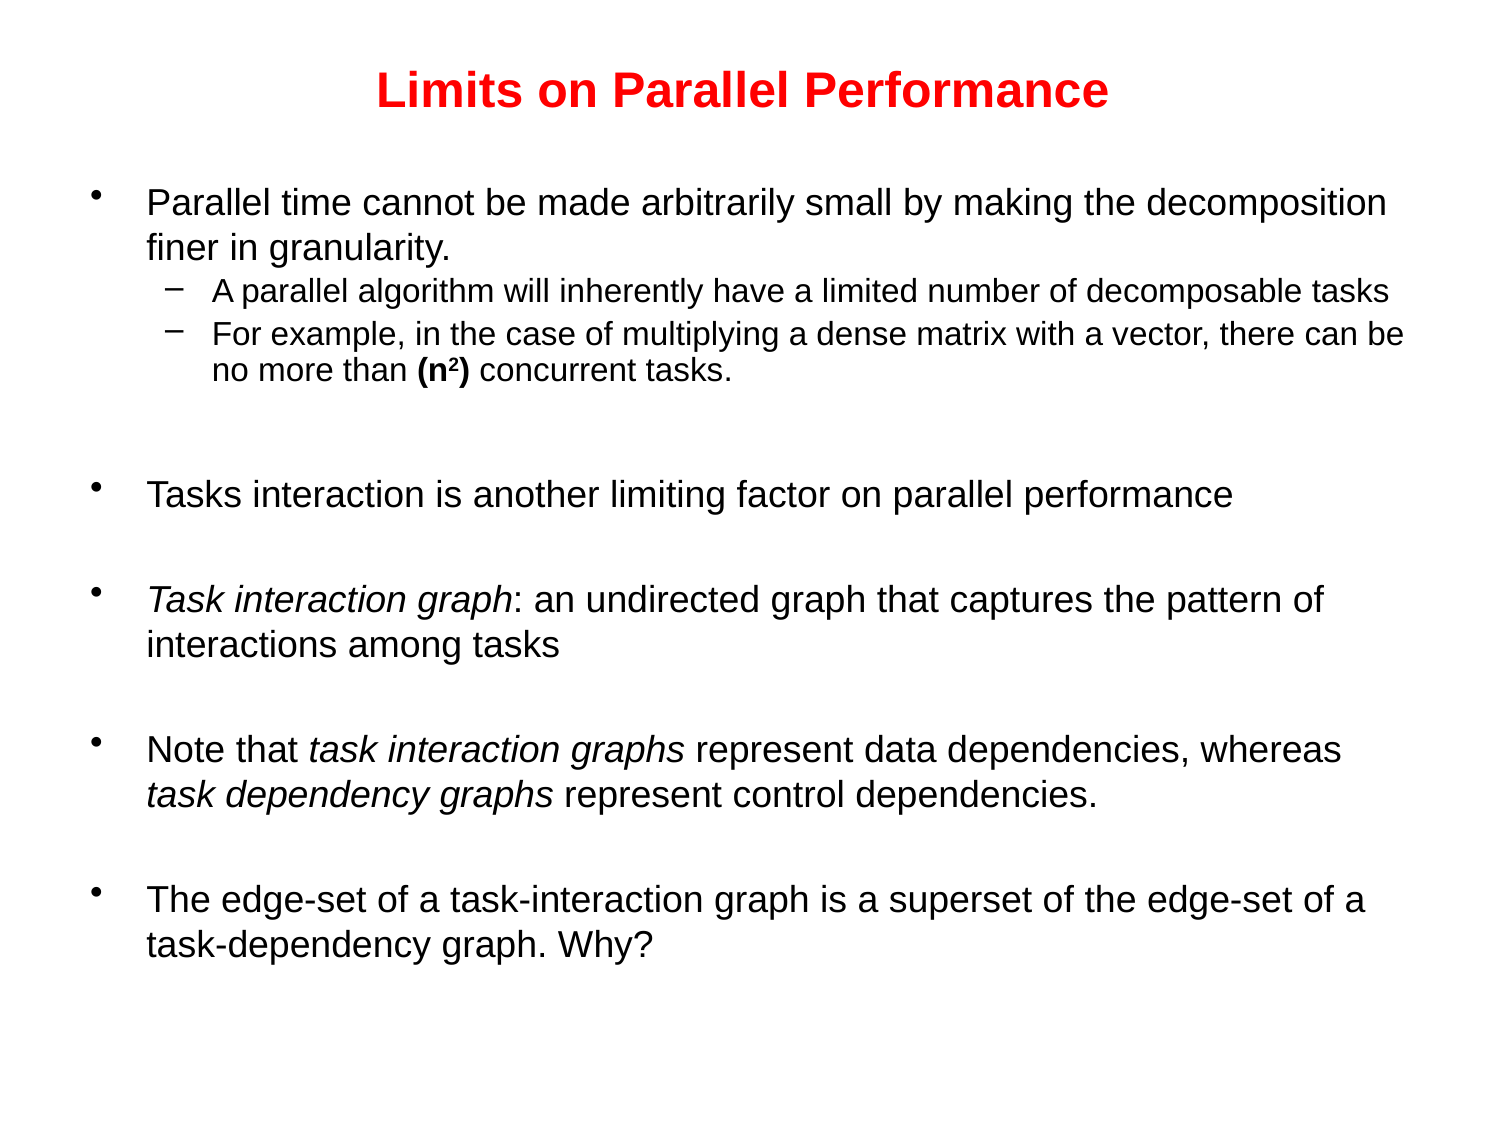

# Limits on Parallel Performance
Parallel time cannot be made arbitrarily small by making the decomposition finer in granularity.
A parallel algorithm will inherently have a limited number of decomposable tasks
For example, in the case of multiplying a dense matrix with a vector, there can be no more than (n2) concurrent tasks.

Tasks interaction is another limiting factor on parallel performance

Task interaction graph: an undirected graph that captures the pattern of interactions among tasks

Note that task interaction graphs represent data dependencies, whereas task dependency graphs represent control dependencies.

The edge-set of a task-interaction graph is a superset of the edge-set of a task-dependency graph. Why?